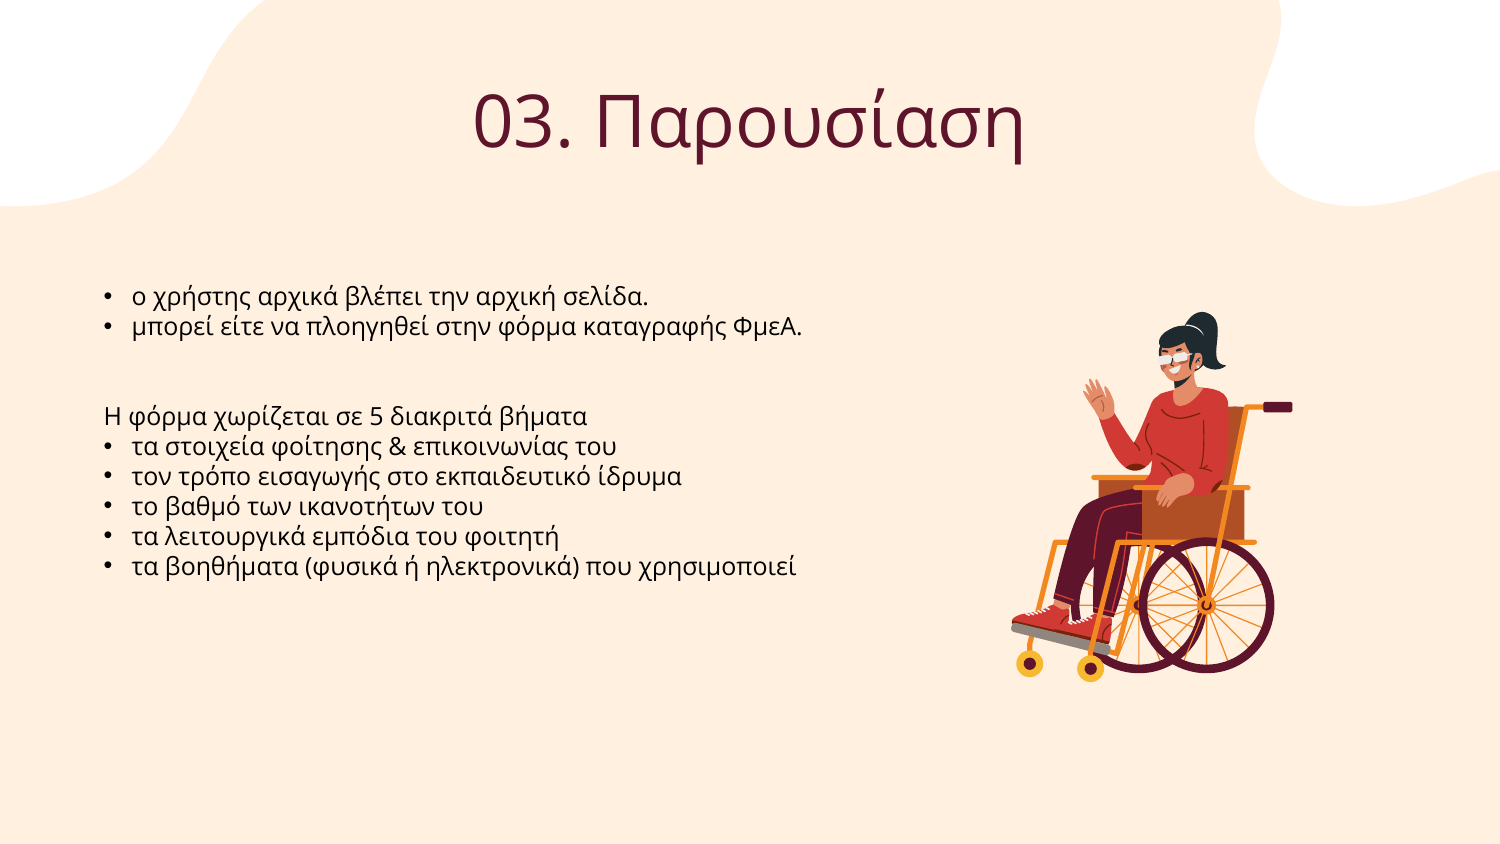

# 03. Παρουσίαση
ο χρήστης αρχικά βλέπει την αρχική σελίδα.
μπορεί είτε να πλοηγηθεί στην φόρμα καταγραφής ΦμεΑ.

Η φόρμα χωρίζεται σε 5 διακριτά βήματα
τα στοιχεία φοίτησης & επικοινωνίας του
τον τρόπο εισαγωγής στο εκπαιδευτικό ίδρυμα
το βαθμό των ικανοτήτων του
τα λειτουργικά εμπόδια του φοιτητή
τα βοηθήματα (φυσικά ή ηλεκτρονικά) που χρησιμοποιεί